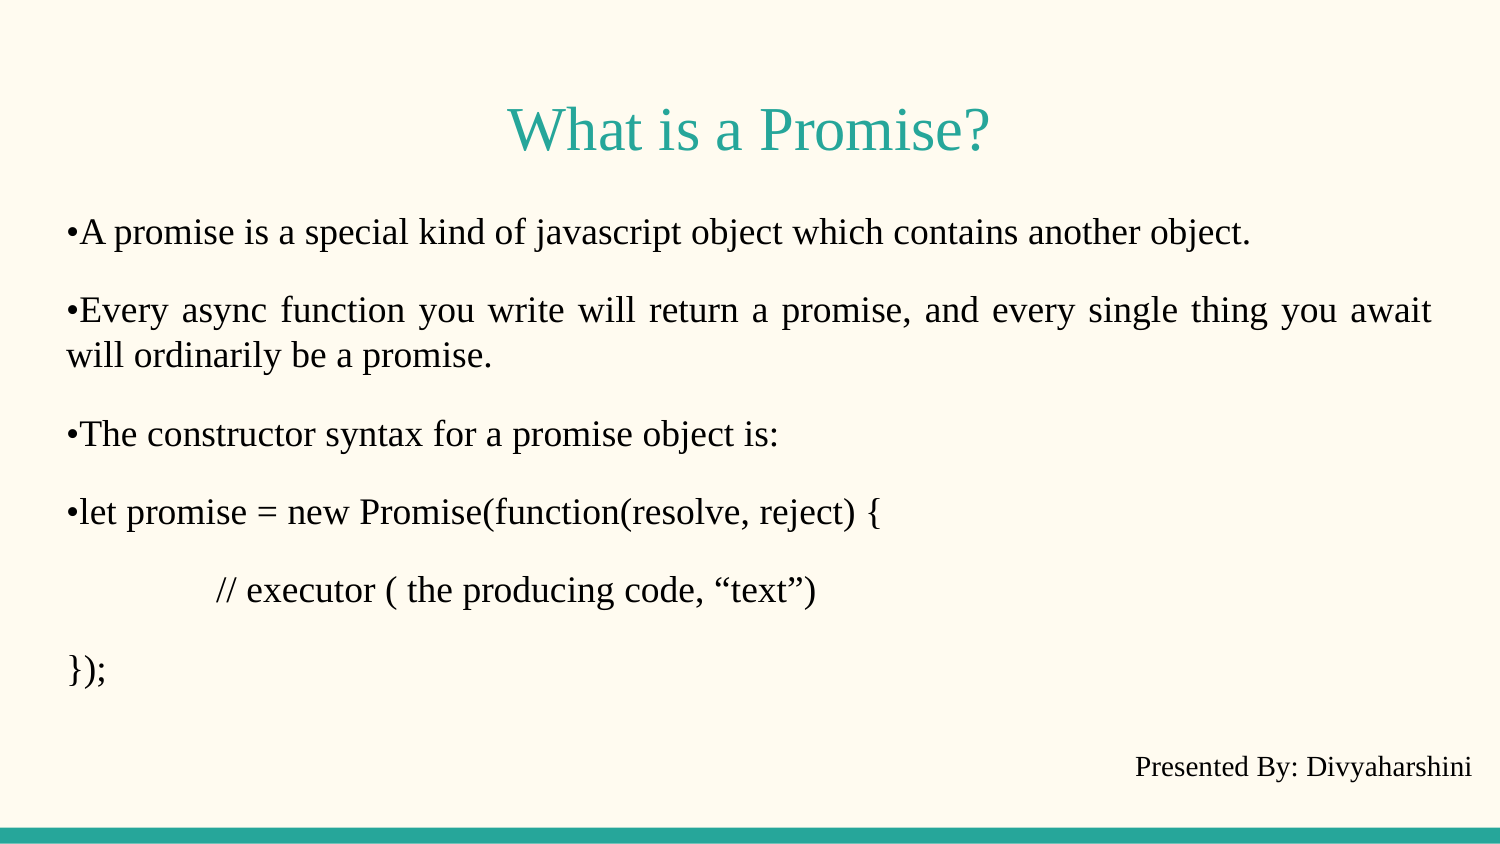

# What is a Promise?
•A promise is a special kind of javascript object which contains another object.
•Every async function you write will return a promise, and every single thing you await will ordinarily be a promise.
•The constructor syntax for a promise object is:
•let promise = new Promise(function(resolve, reject) {
   	// executor ( the producing code, “text”)
});

 Presented By: Divyaharshini